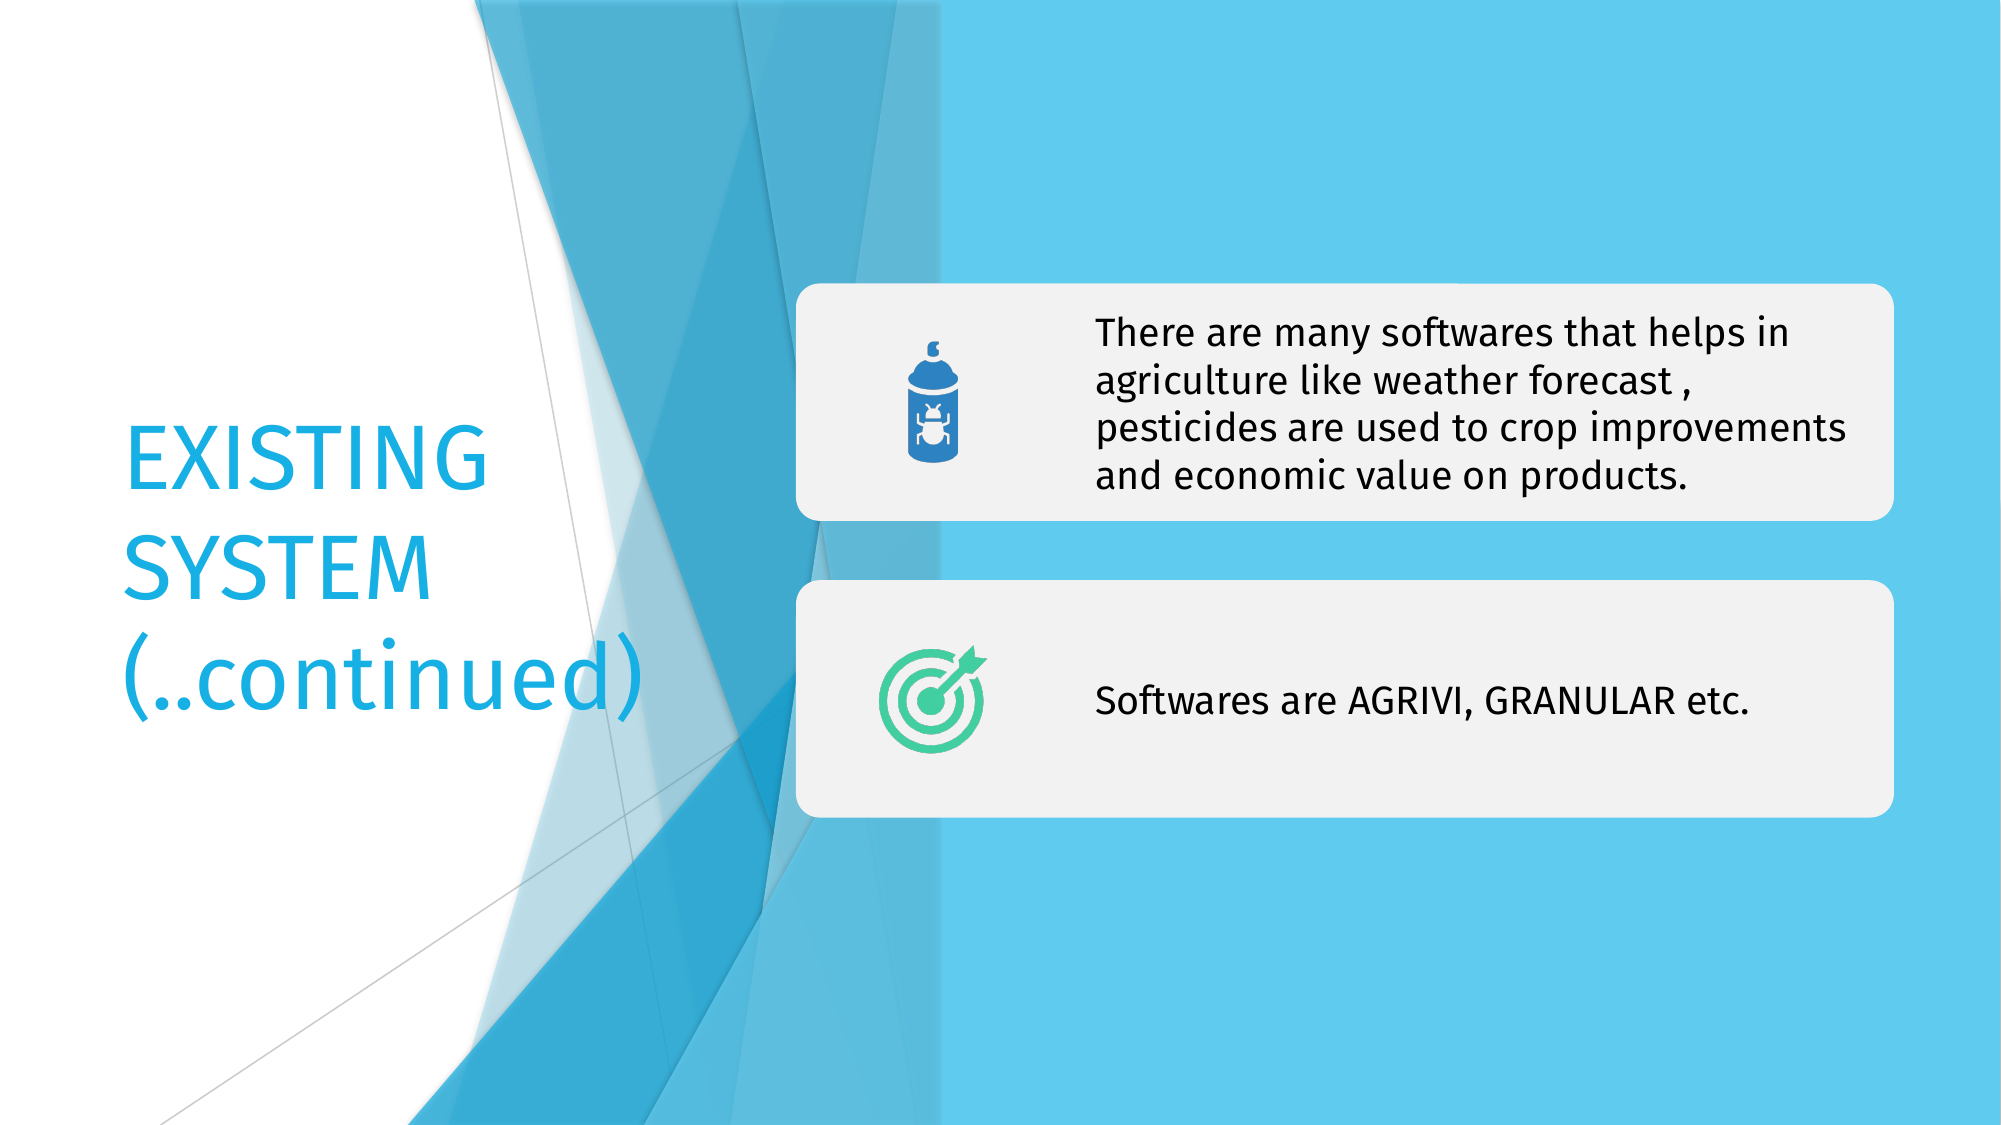

There are many softwares that helps in agriculture like weather forecast , pesticides are used to crop improvements and economic value on products.
Softwares are AGRIVI, GRANULAR etc.
# EXISTING SYSTEM (..continued)